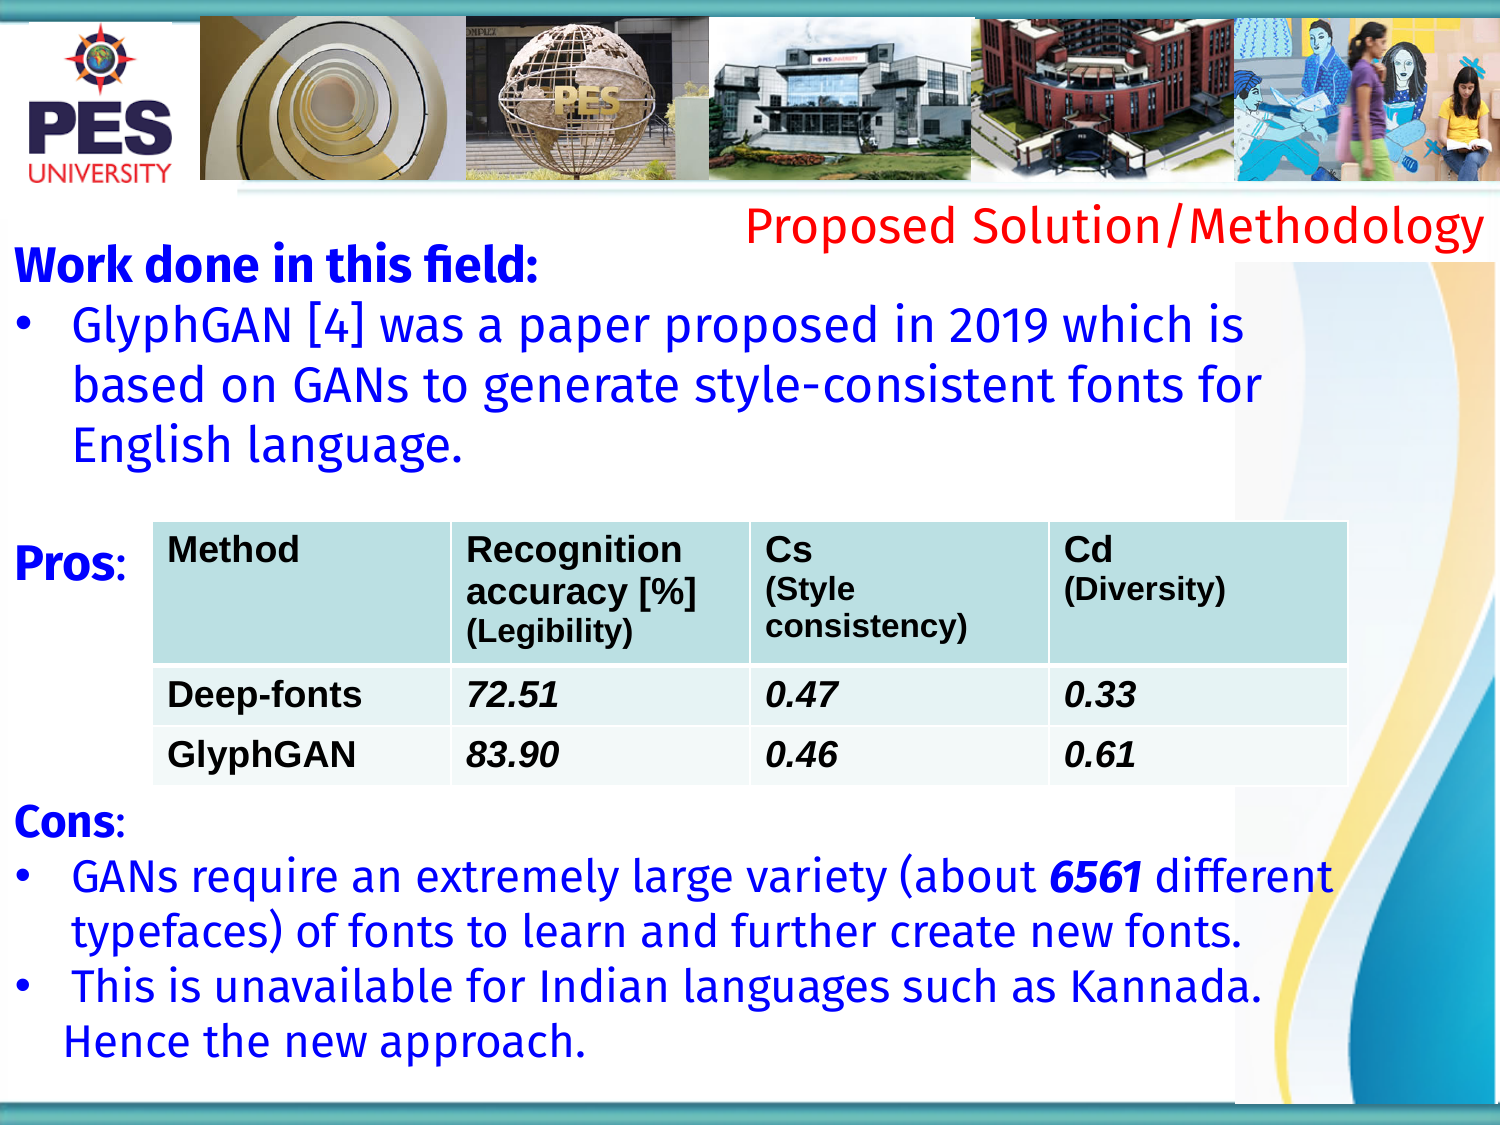

Proposed Solution/Methodology
Work done in this field:
GlyphGAN [4] was a paper proposed in 2019 which is based on GANs to generate style-consistent fonts for English language.
| Method | Recognition accuracy [%] (Legibility) | Cs (Style consistency) | Cd (Diversity) |
| --- | --- | --- | --- |
| Deep-fonts | 72.51 | 0.47 | 0.33 |
| GlyphGAN | 83.90 | 0.46 | 0.61 |
Pros:
Cons:
GANs require an extremely large variety (about 6561 different typefaces) of fonts to learn and further create new fonts.
This is unavailable for Indian languages such as Kannada.
    Hence the new approach.